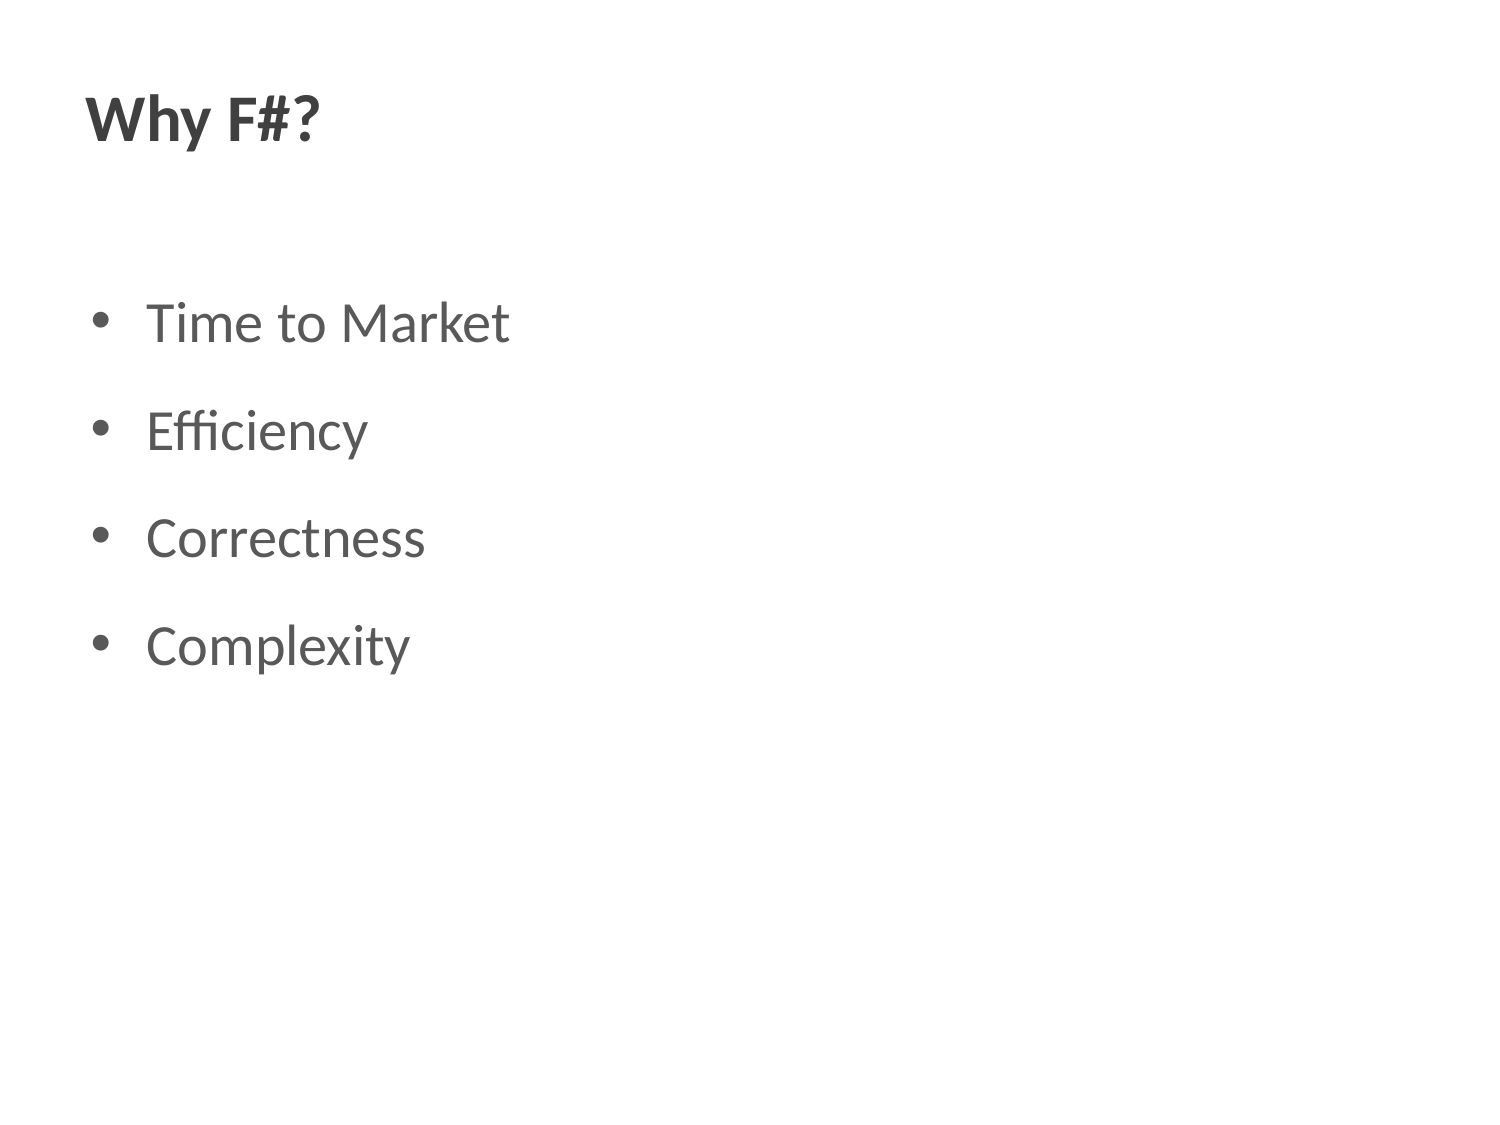

# Why F#?
Time to Market
Efficiency
Correctness
Complexity